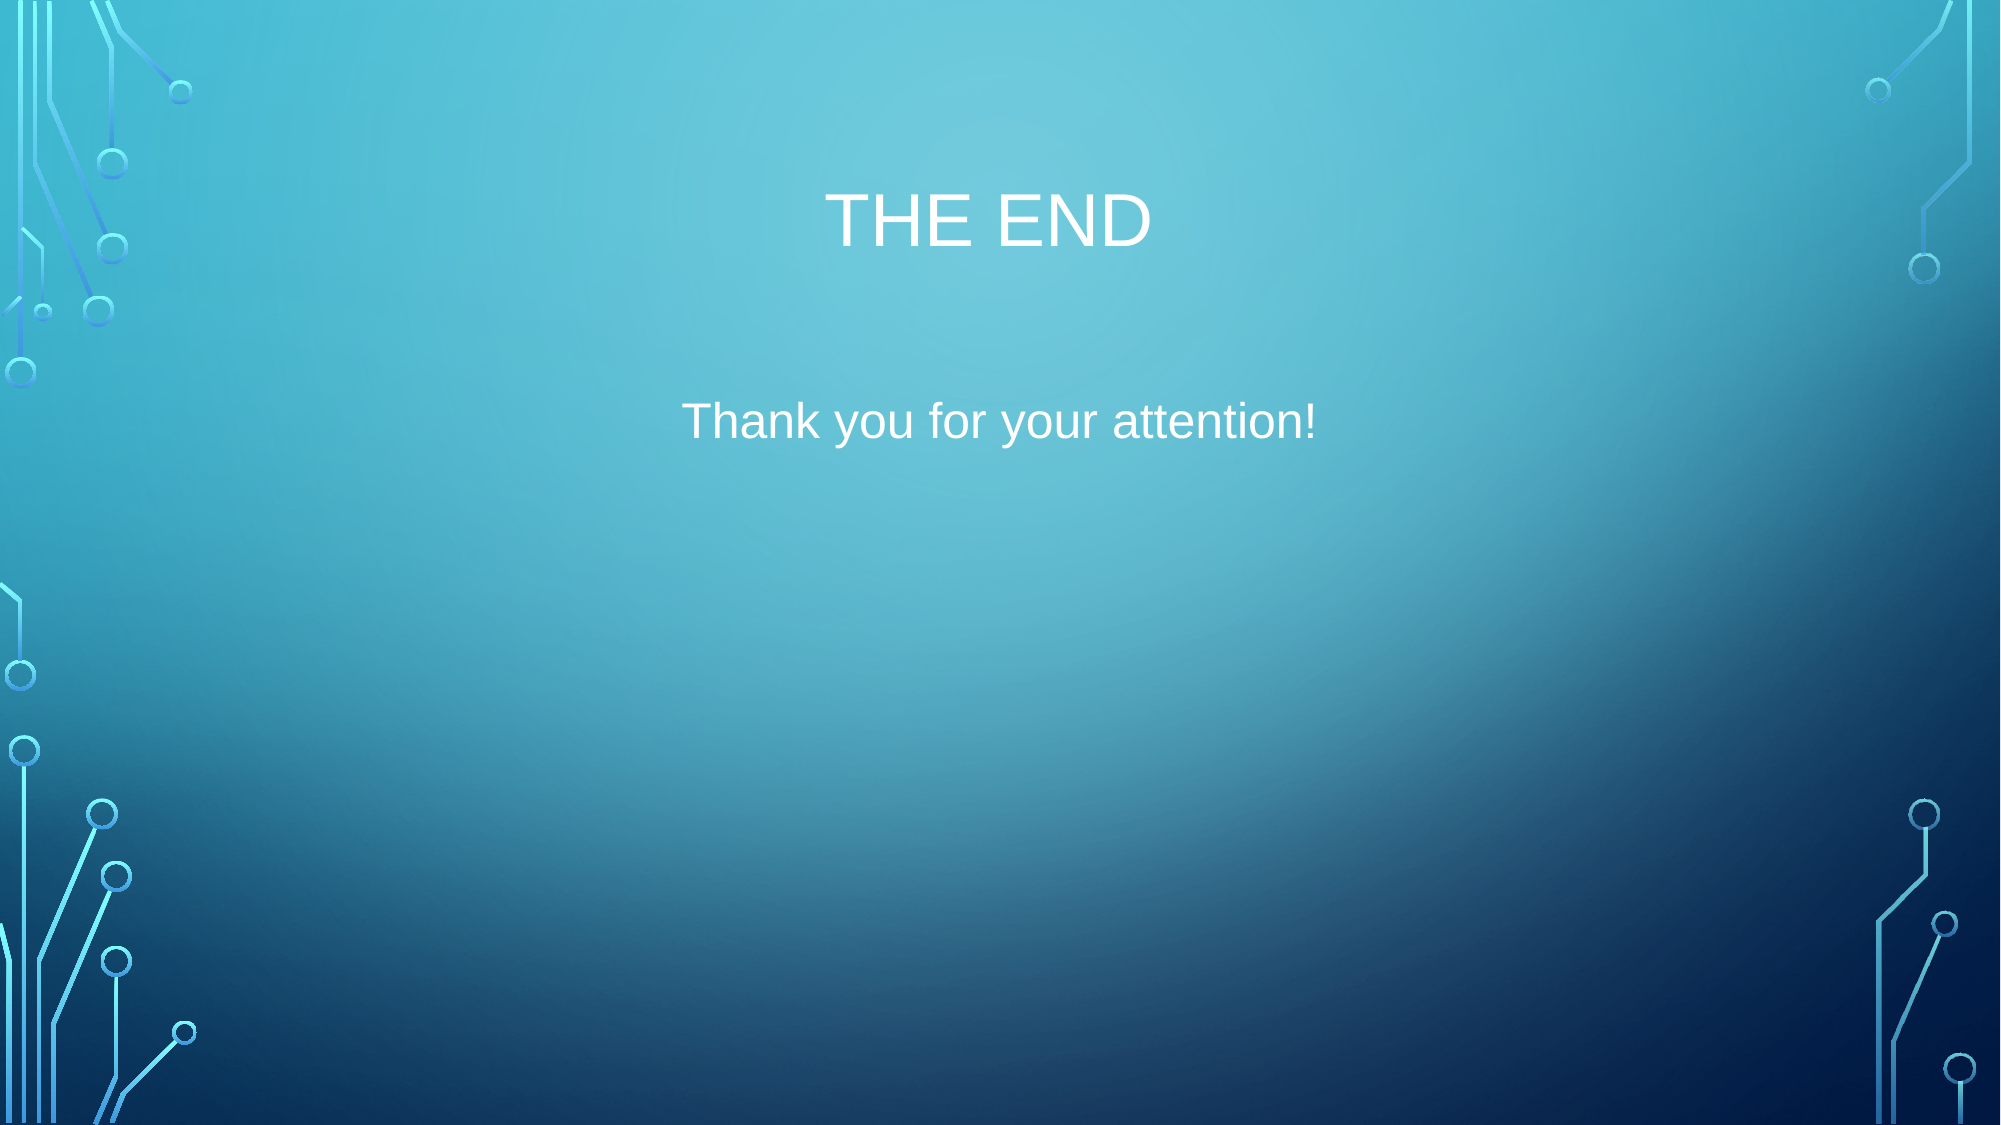

# The END
Thank you for your attention!